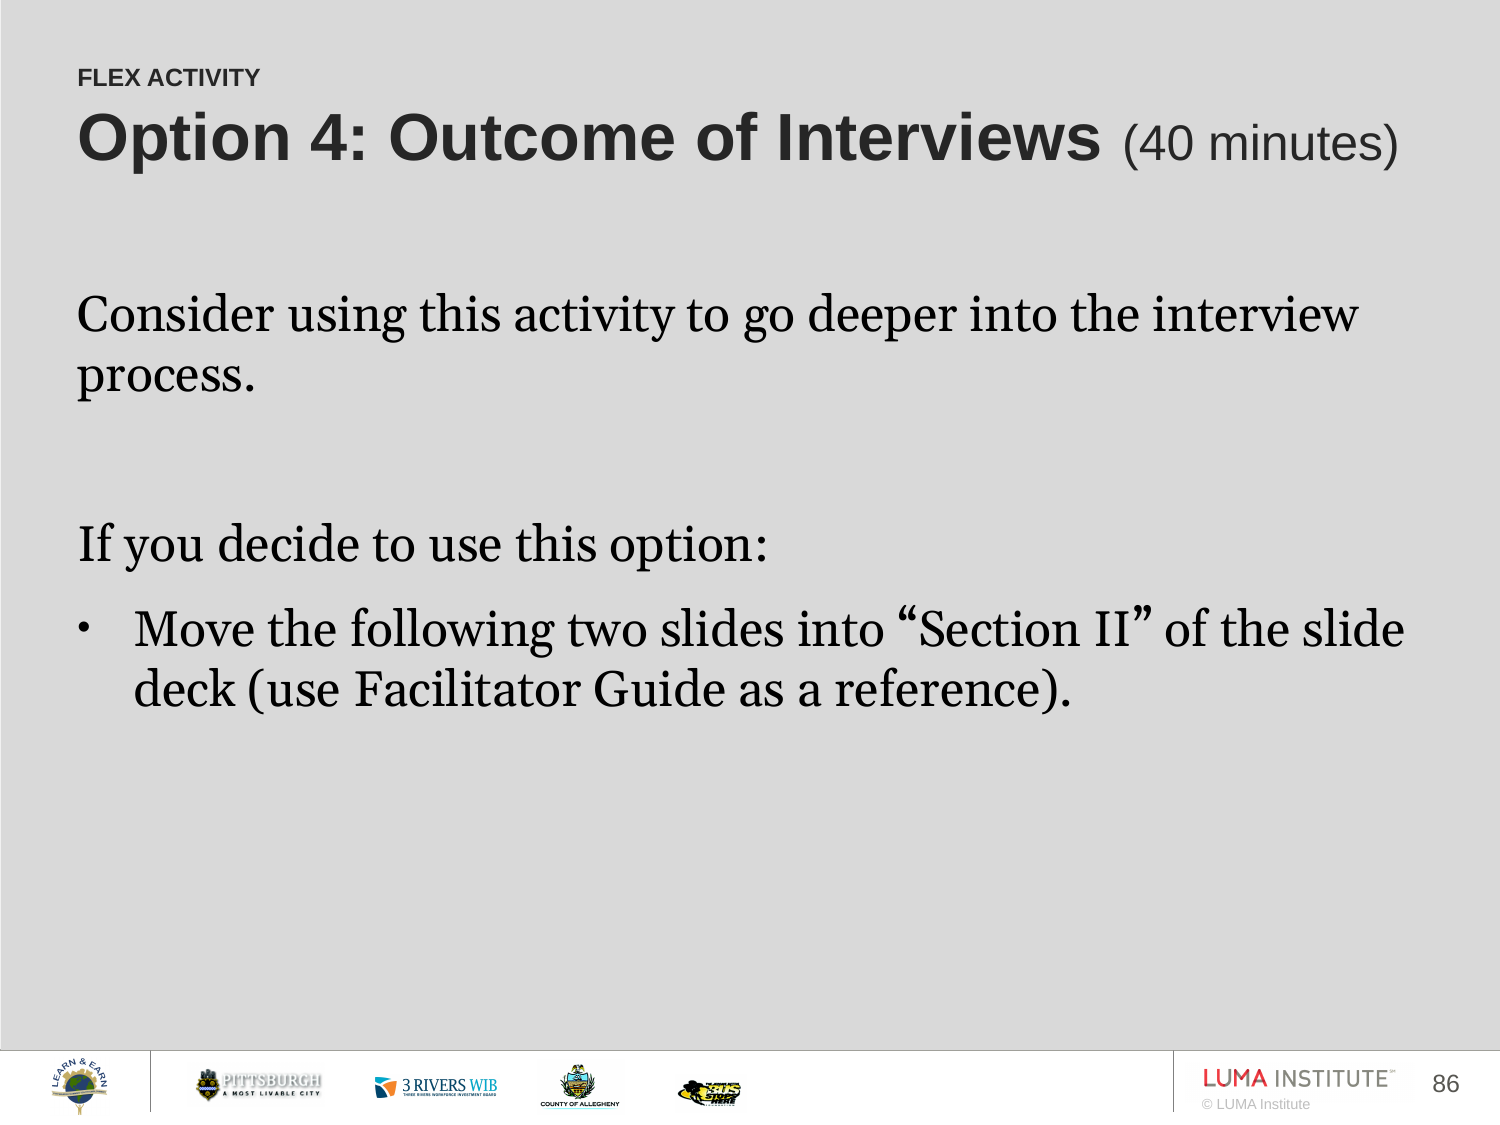

FLEX ACTIVITY
Option 4: Outcome of Interviews (40 minutes)

Consider using this activity to go deeper into the interview process.

If you decide to use this option:
Move the following two slides into “Section II” of the slide deck (use Facilitator Guide as a reference).